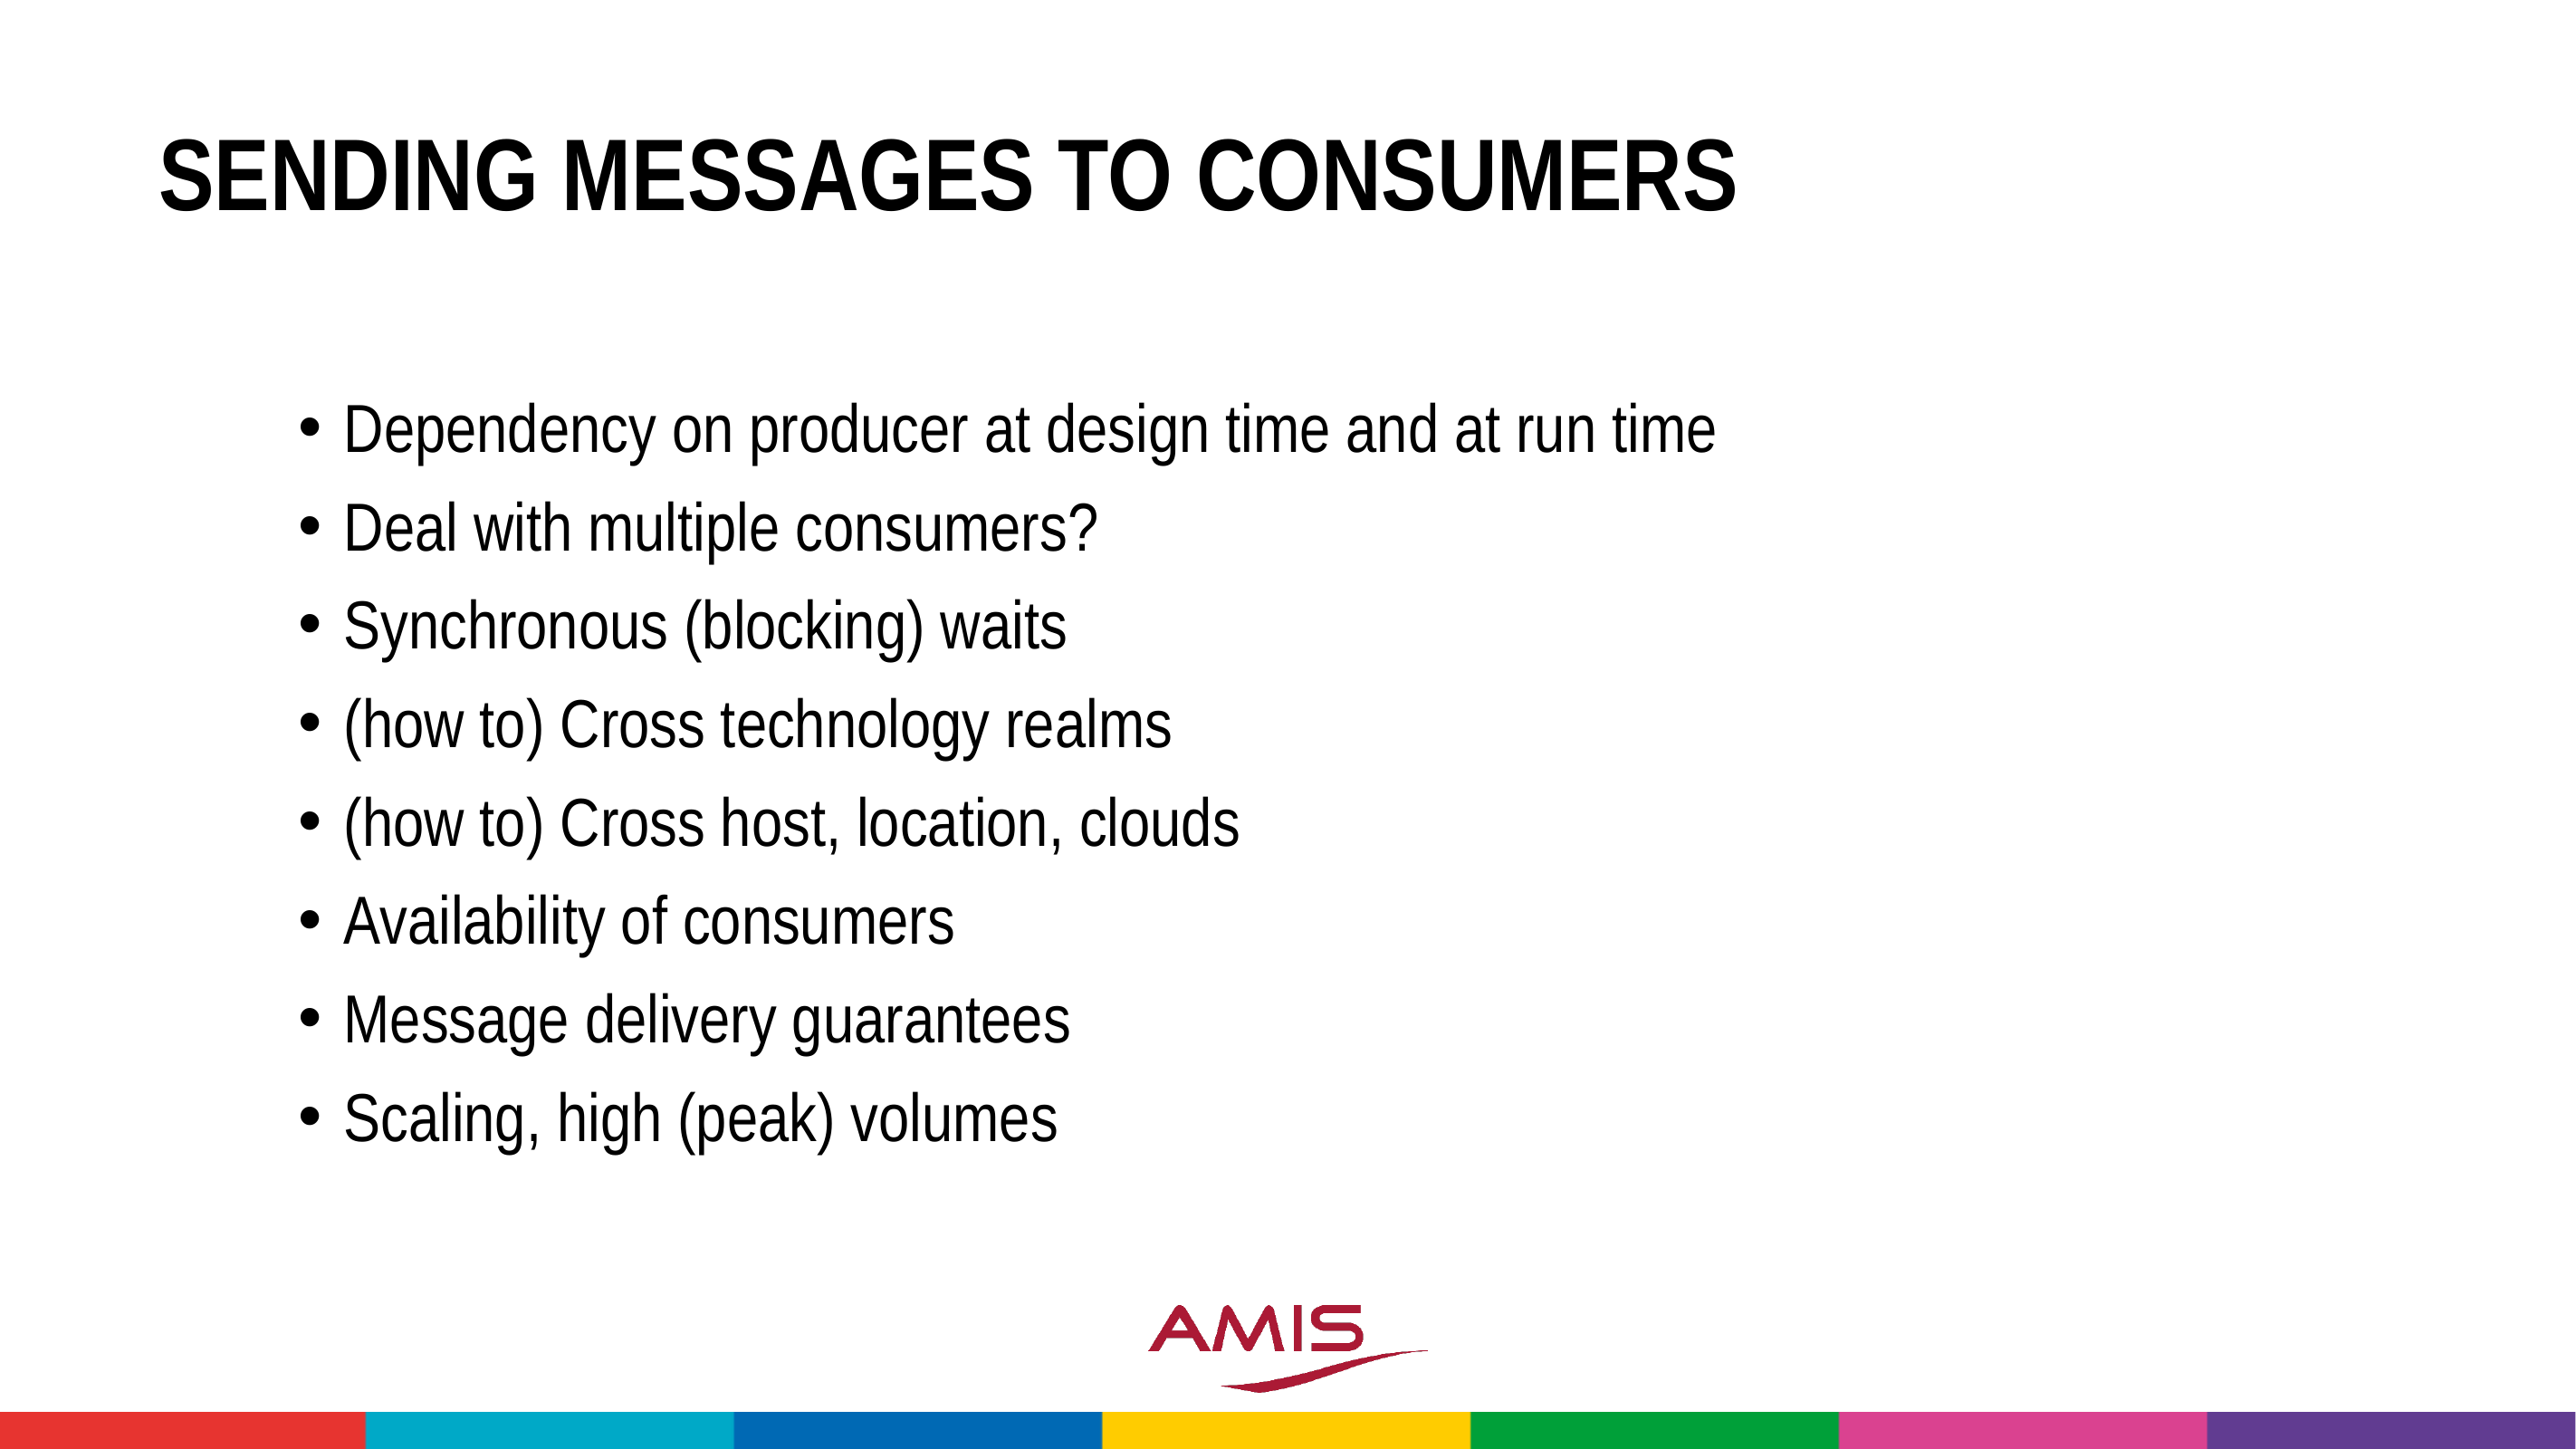

# Sending messages to consumers
Dependency on producer at design time and at run time
Deal with multiple consumers?
Synchronous (blocking) waits
(how to) Cross technology realms
(how to) Cross host, location, clouds
Availability of consumers
Message delivery guarantees
Scaling, high (peak) volumes